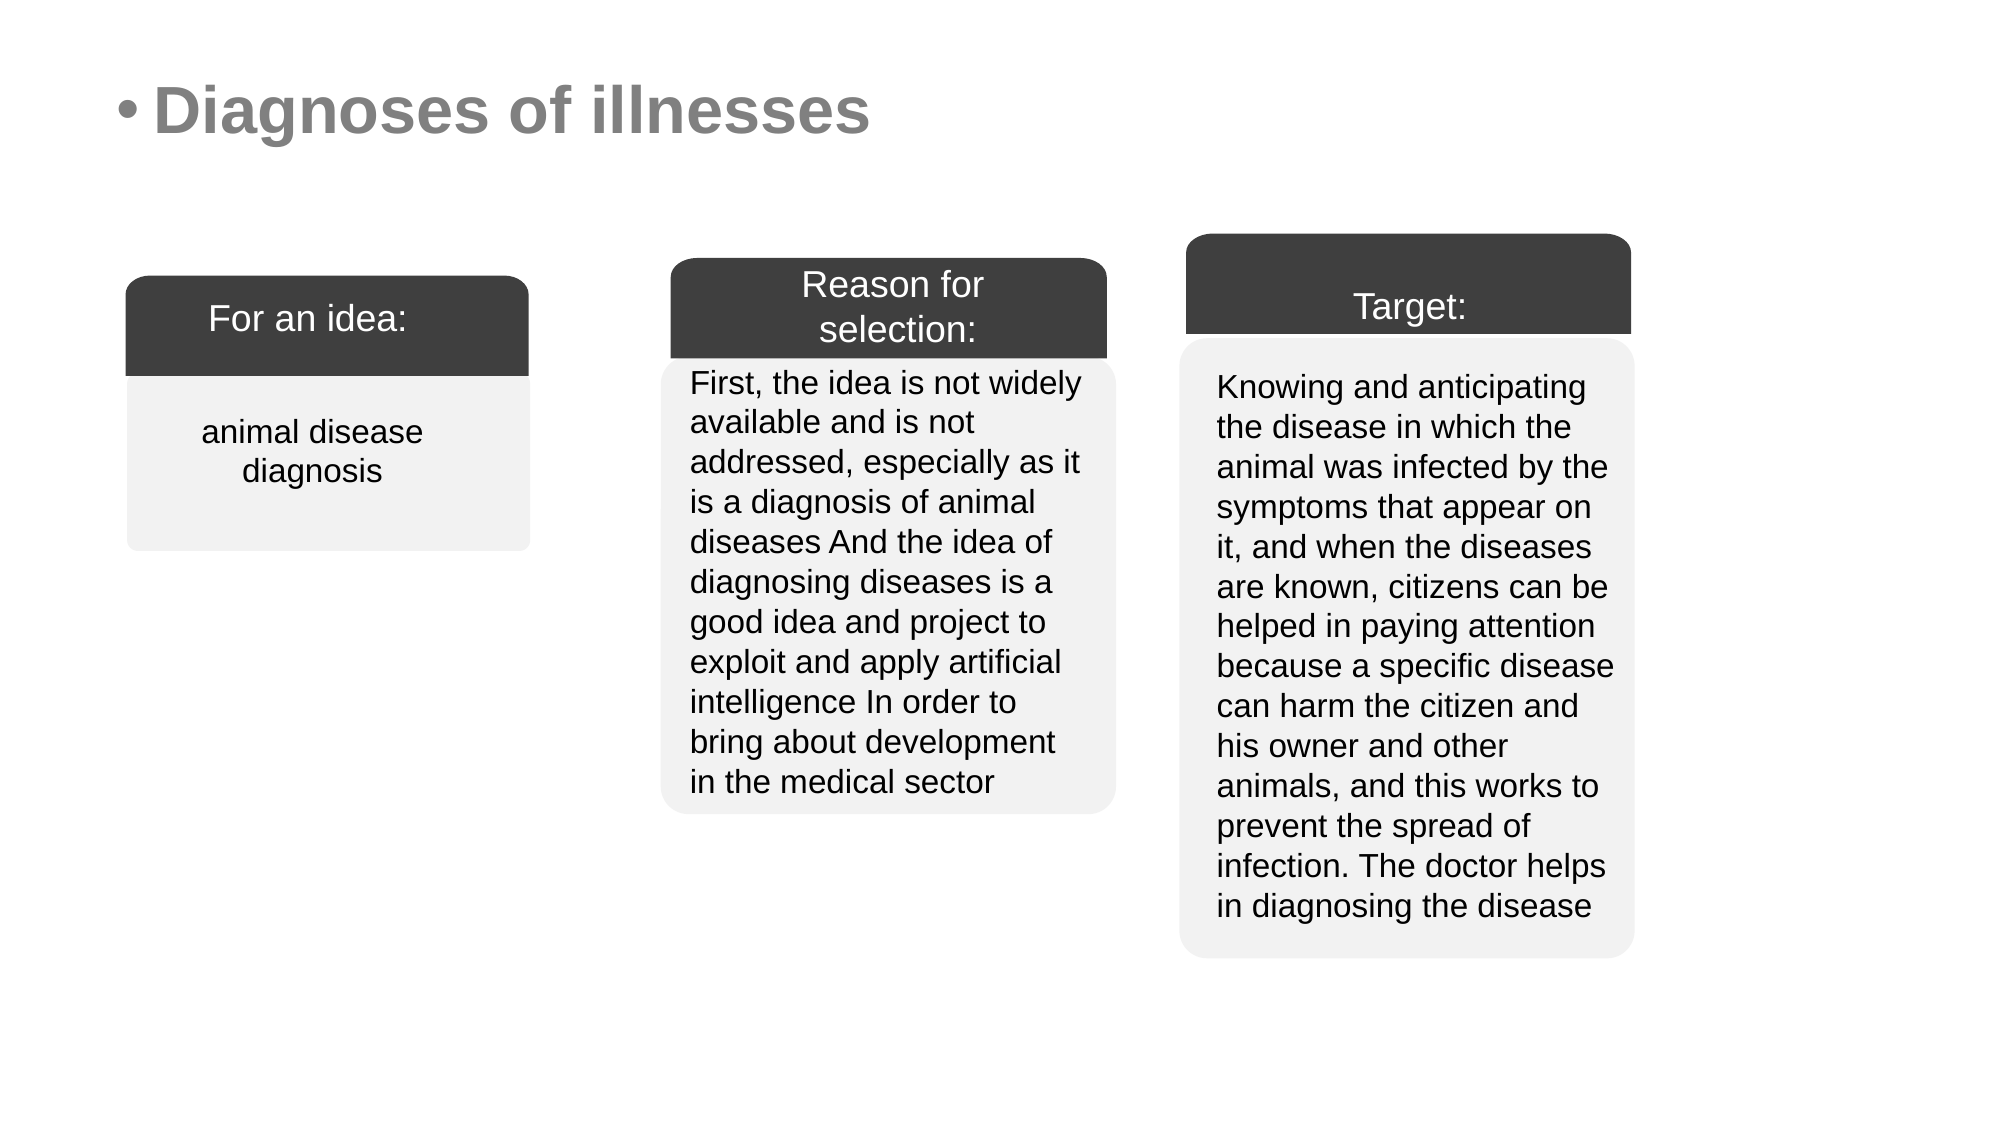

Diagnoses of illnesses

Reason for  selection:

Target:

For an idea:

First, the idea is not widely available and is not  addressed, especially as it is a diagnosis of animal diseases And the idea of ​​diagnosing diseases is a good idea and project to exploit and apply artificial intelligence In order to bring about development in the medical sector

Knowing and anticipating the disease in which the animal was infected by the symptoms that appear on it, and when the diseases are known, citizens can be helped in paying attention because a specific disease can harm the citizen and his owner and other animals, and this works to prevent the spread of infection. The doctor helps in diagnosing the disease

animal disease diagnosis